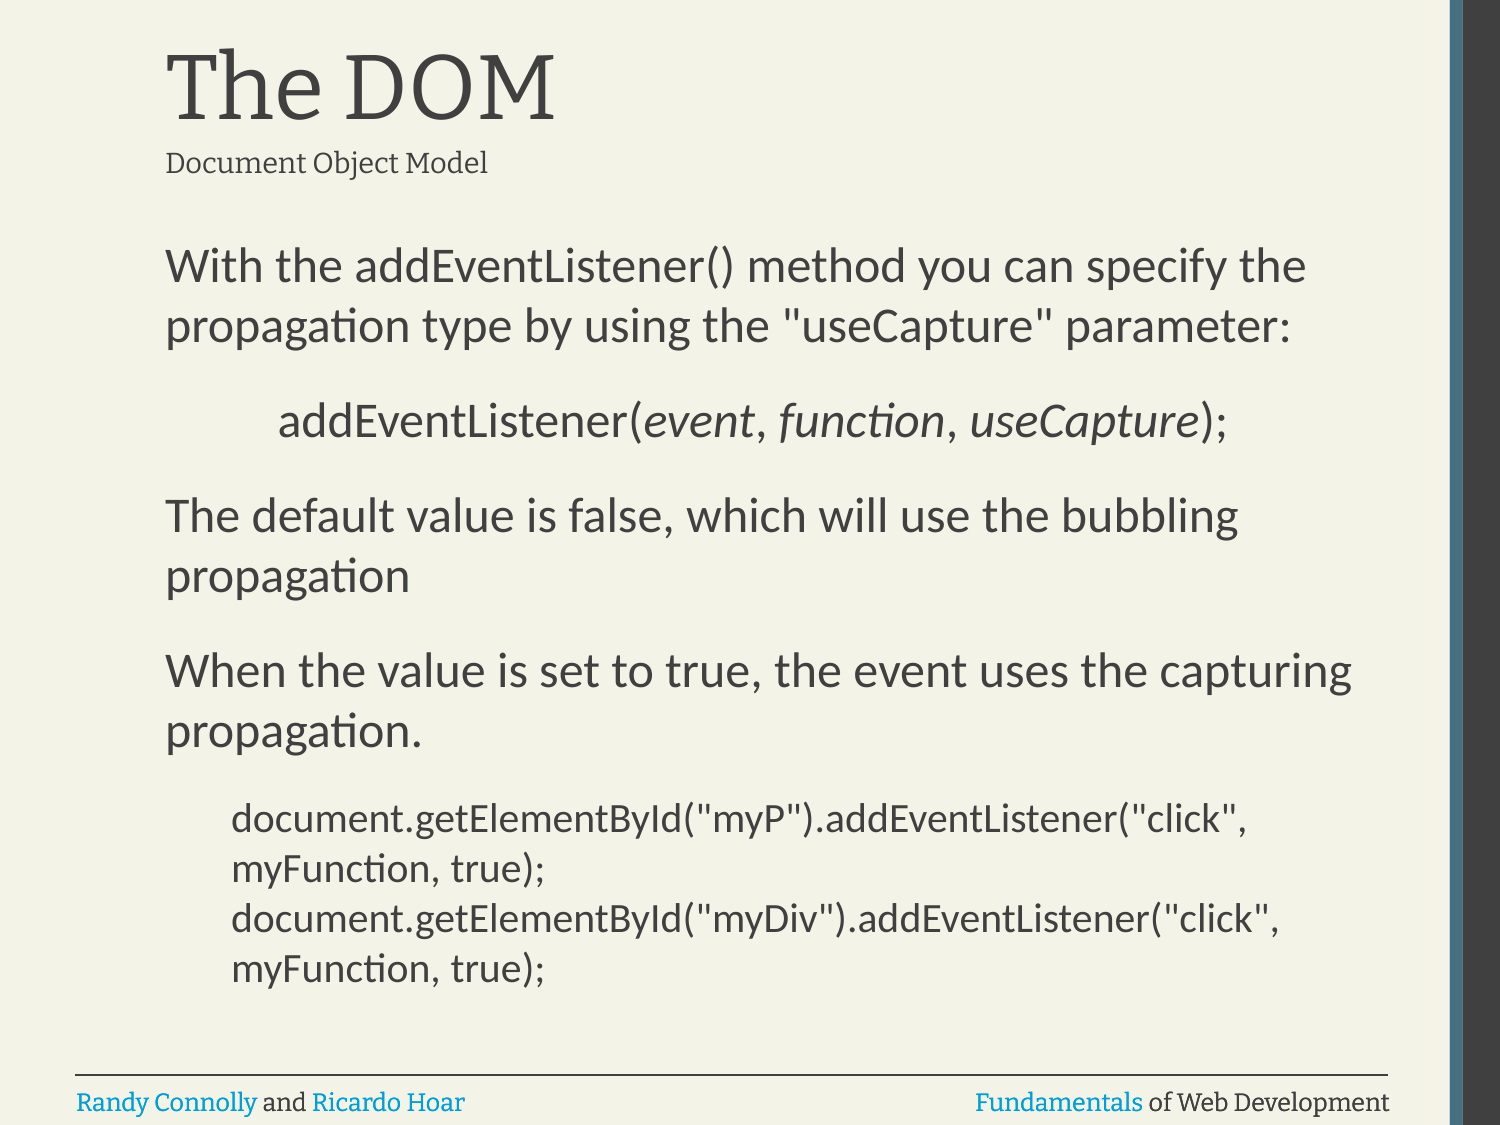

# The DOM
Document Object Model
With the addEventListener() method you can specify the propagation type by using the "useCapture" parameter:
          addEventListener(event, function, useCapture);
The default value is false, which will use the bubbling propagation
When the value is set to true, the event uses the capturing propagation.
document.getElementById("myP").addEventListener("click", myFunction, true);
document.getElementById("myDiv").addEventListener("click", myFunction, true);